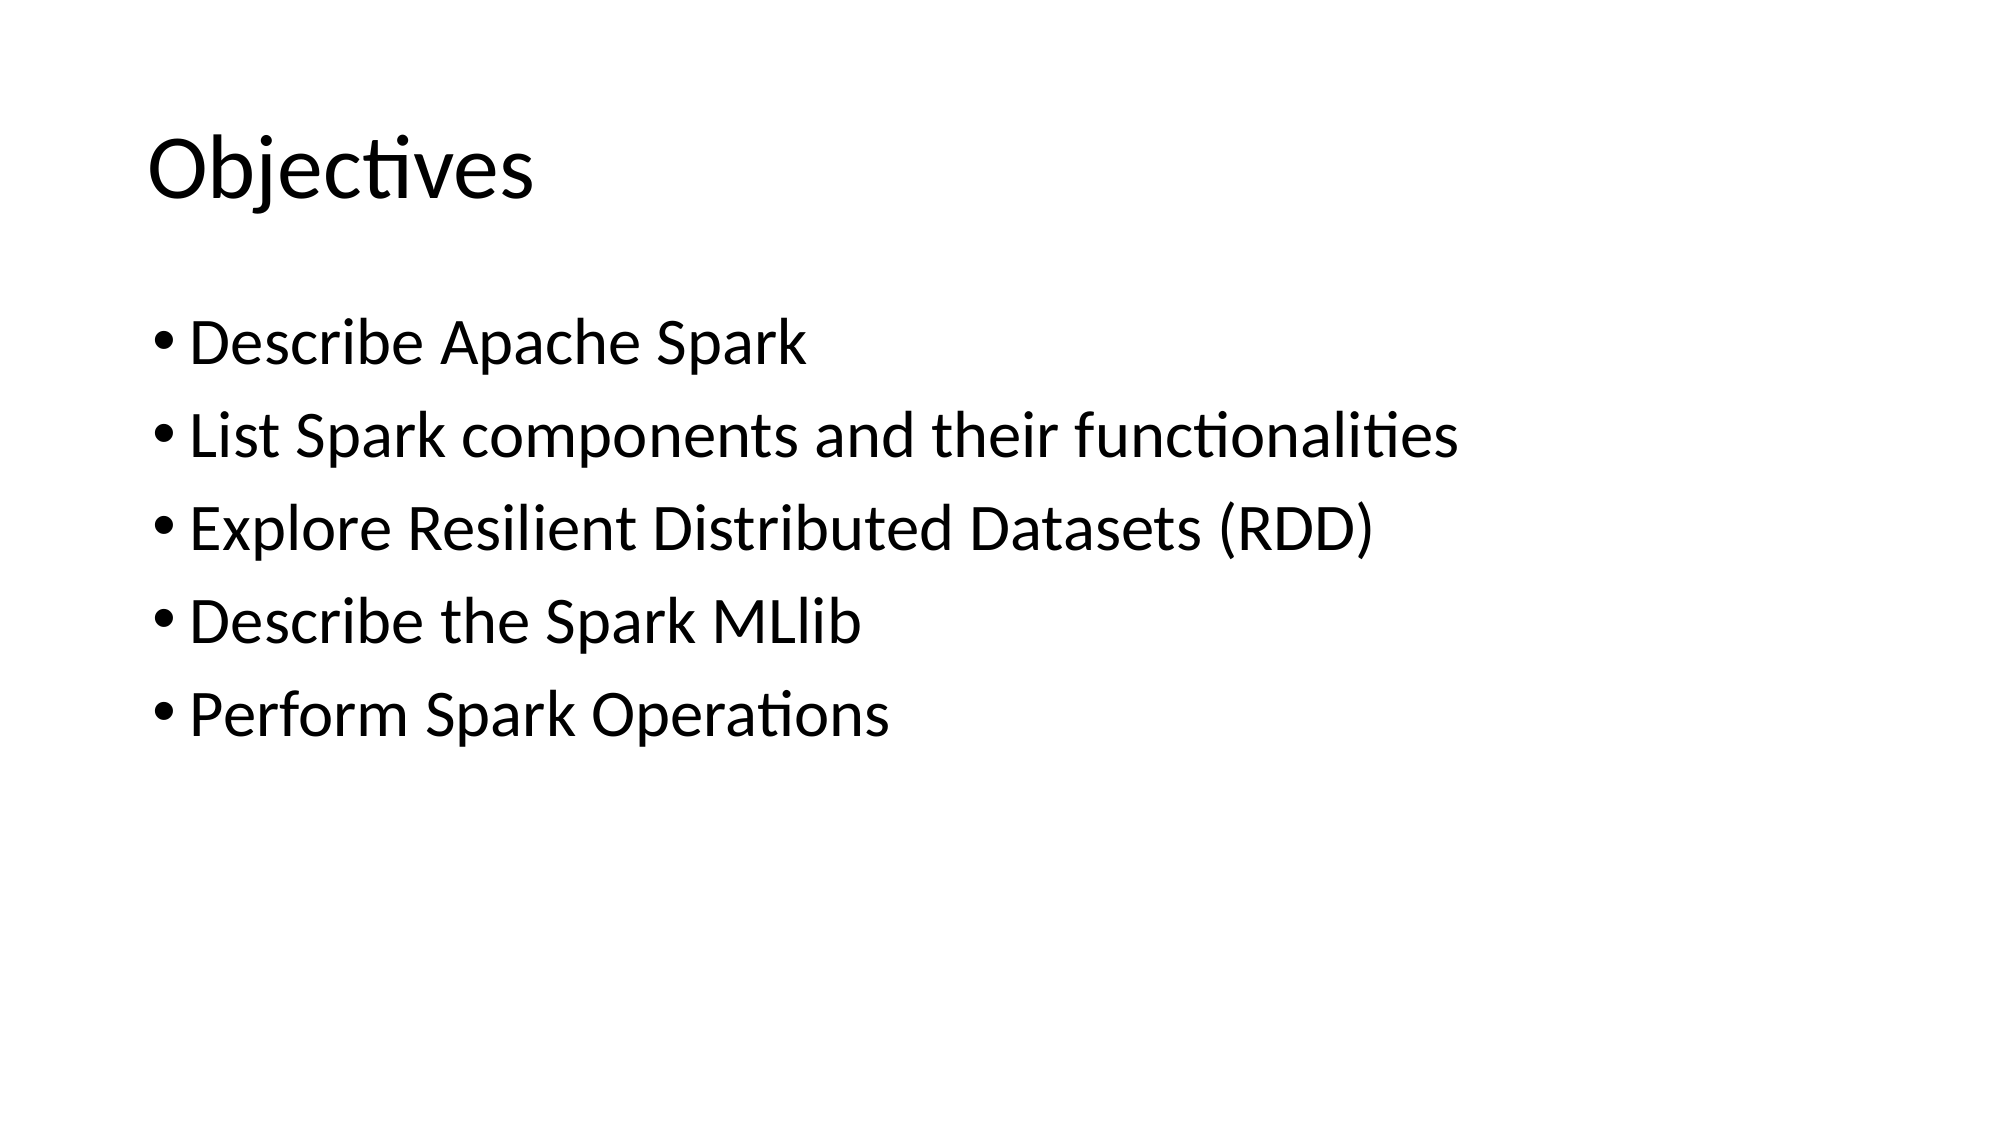

# Objectives
Describe Apache Spark
List Spark components and their functionalities
Explore Resilient Distributed Datasets (RDD)
Describe the Spark MLlib
Perform Spark Operations